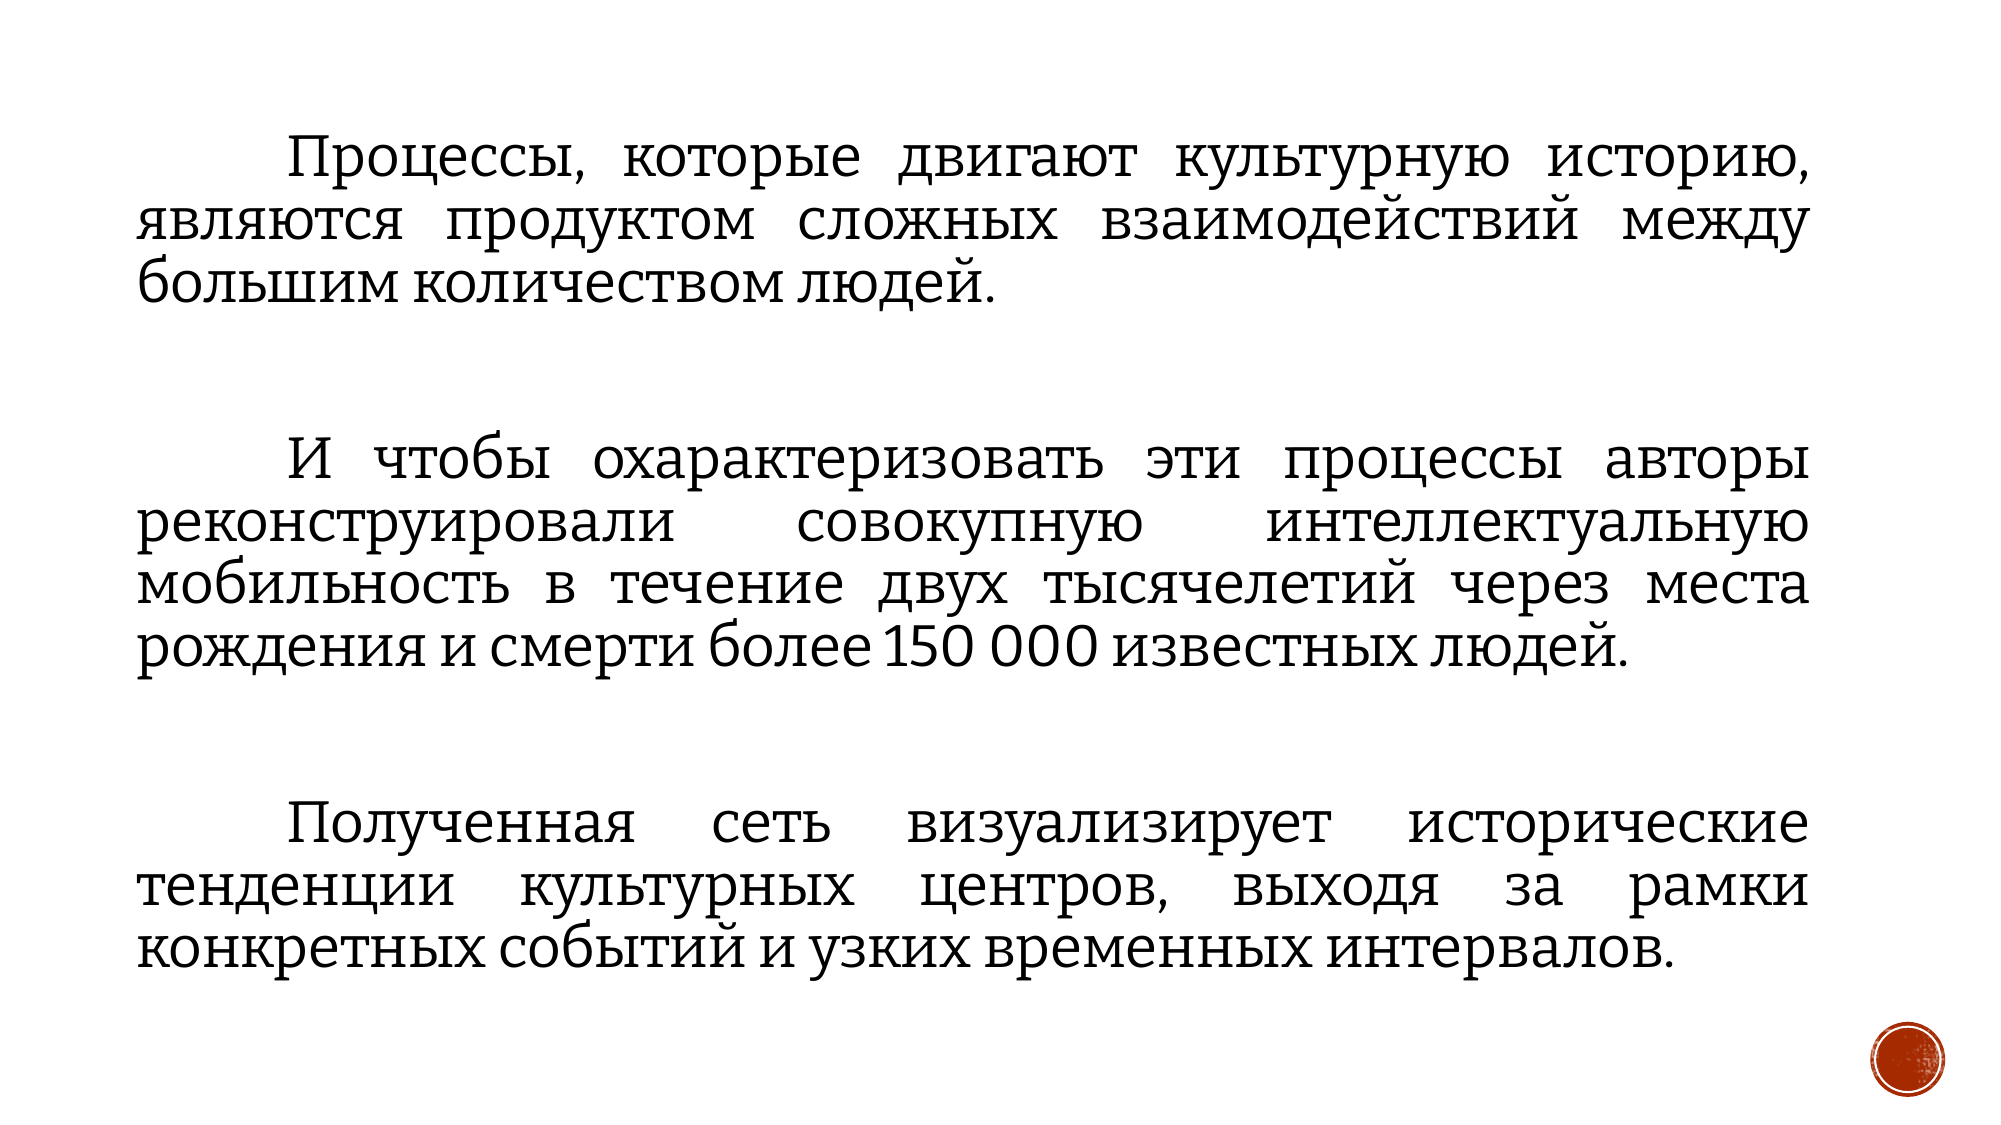

Процессы, которые двигают культурную историю, являются продуктом сложных взаимодействий между большим количеством людей.

	И чтобы охарактеризовать эти процессы авторы реконструировали совокупную интеллектуальную мобильность в течение двух тысячелетий через места рождения и смерти более 150 000 известных людей.

	Полученная сеть визуализирует исторические тенденции культурных центров, выходя за рамки конкретных событий и узких временных интервалов.